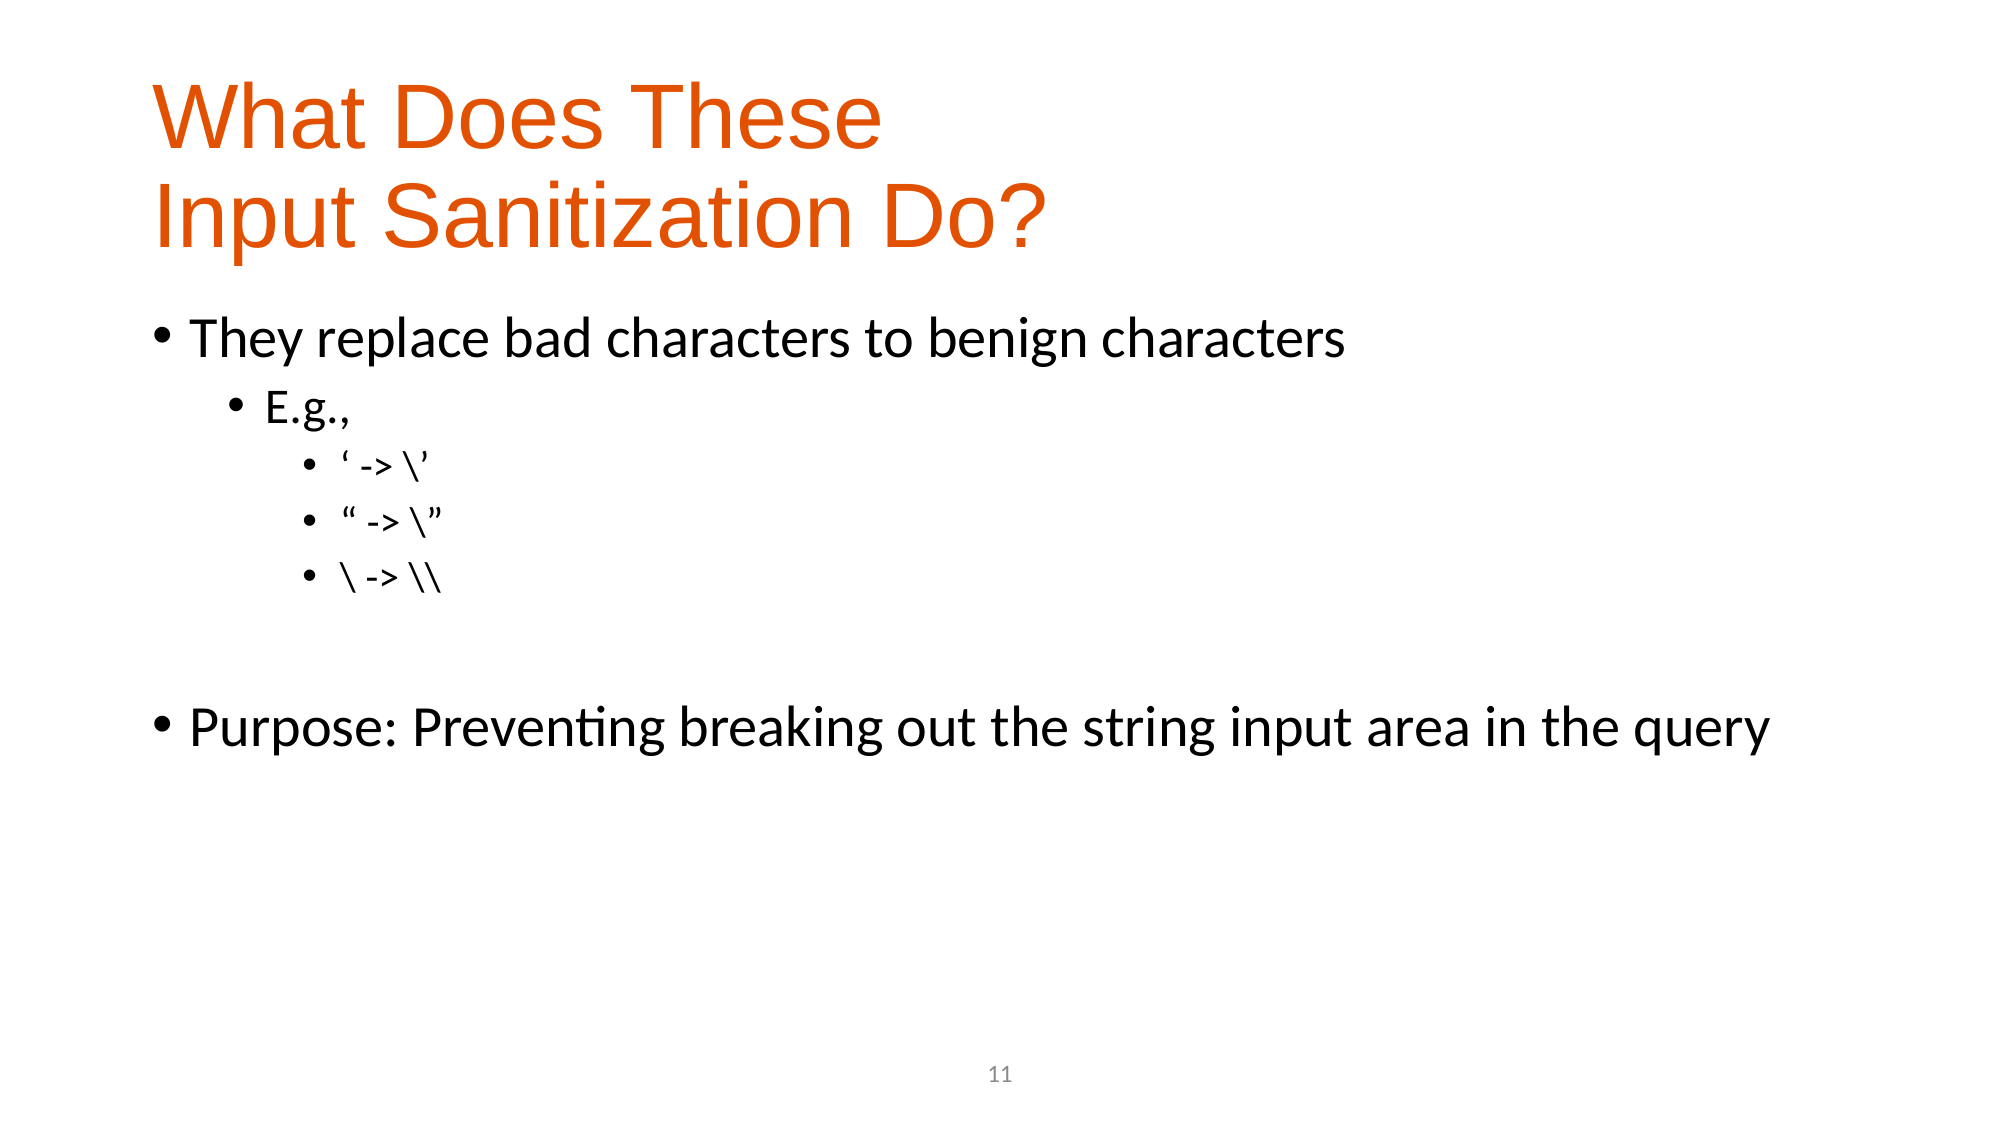

# What Does These Input Sanitization Do?
They replace bad characters to benign characters
E.g.,
‘ -> \’
“ -> \”
\ -> \\

Purpose: Preventing breaking out the string input area in the query

11